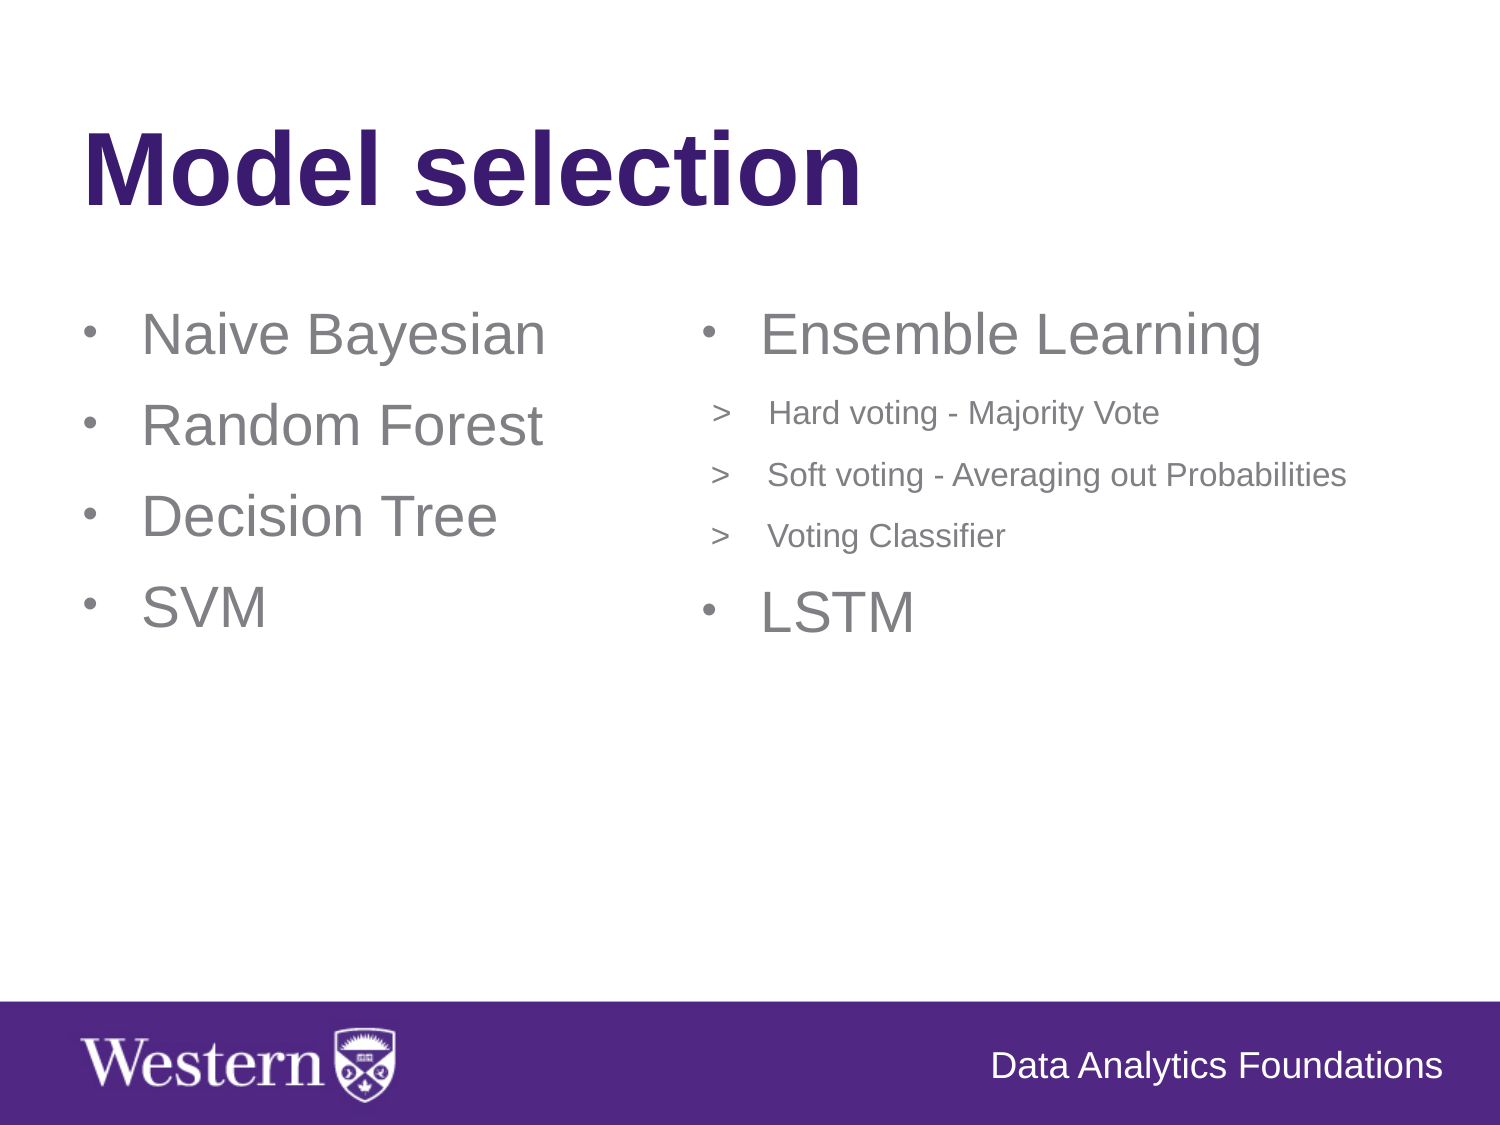

Model selection

Naive Bayesian
Random Forest
Decision Tree
SVM

Ensemble Learning
 >    Hard voting - Majority Vote
 >    Soft voting - Averaging out Probabilities
 >    Voting Classifier
LSTM
Data Analytics Foundations